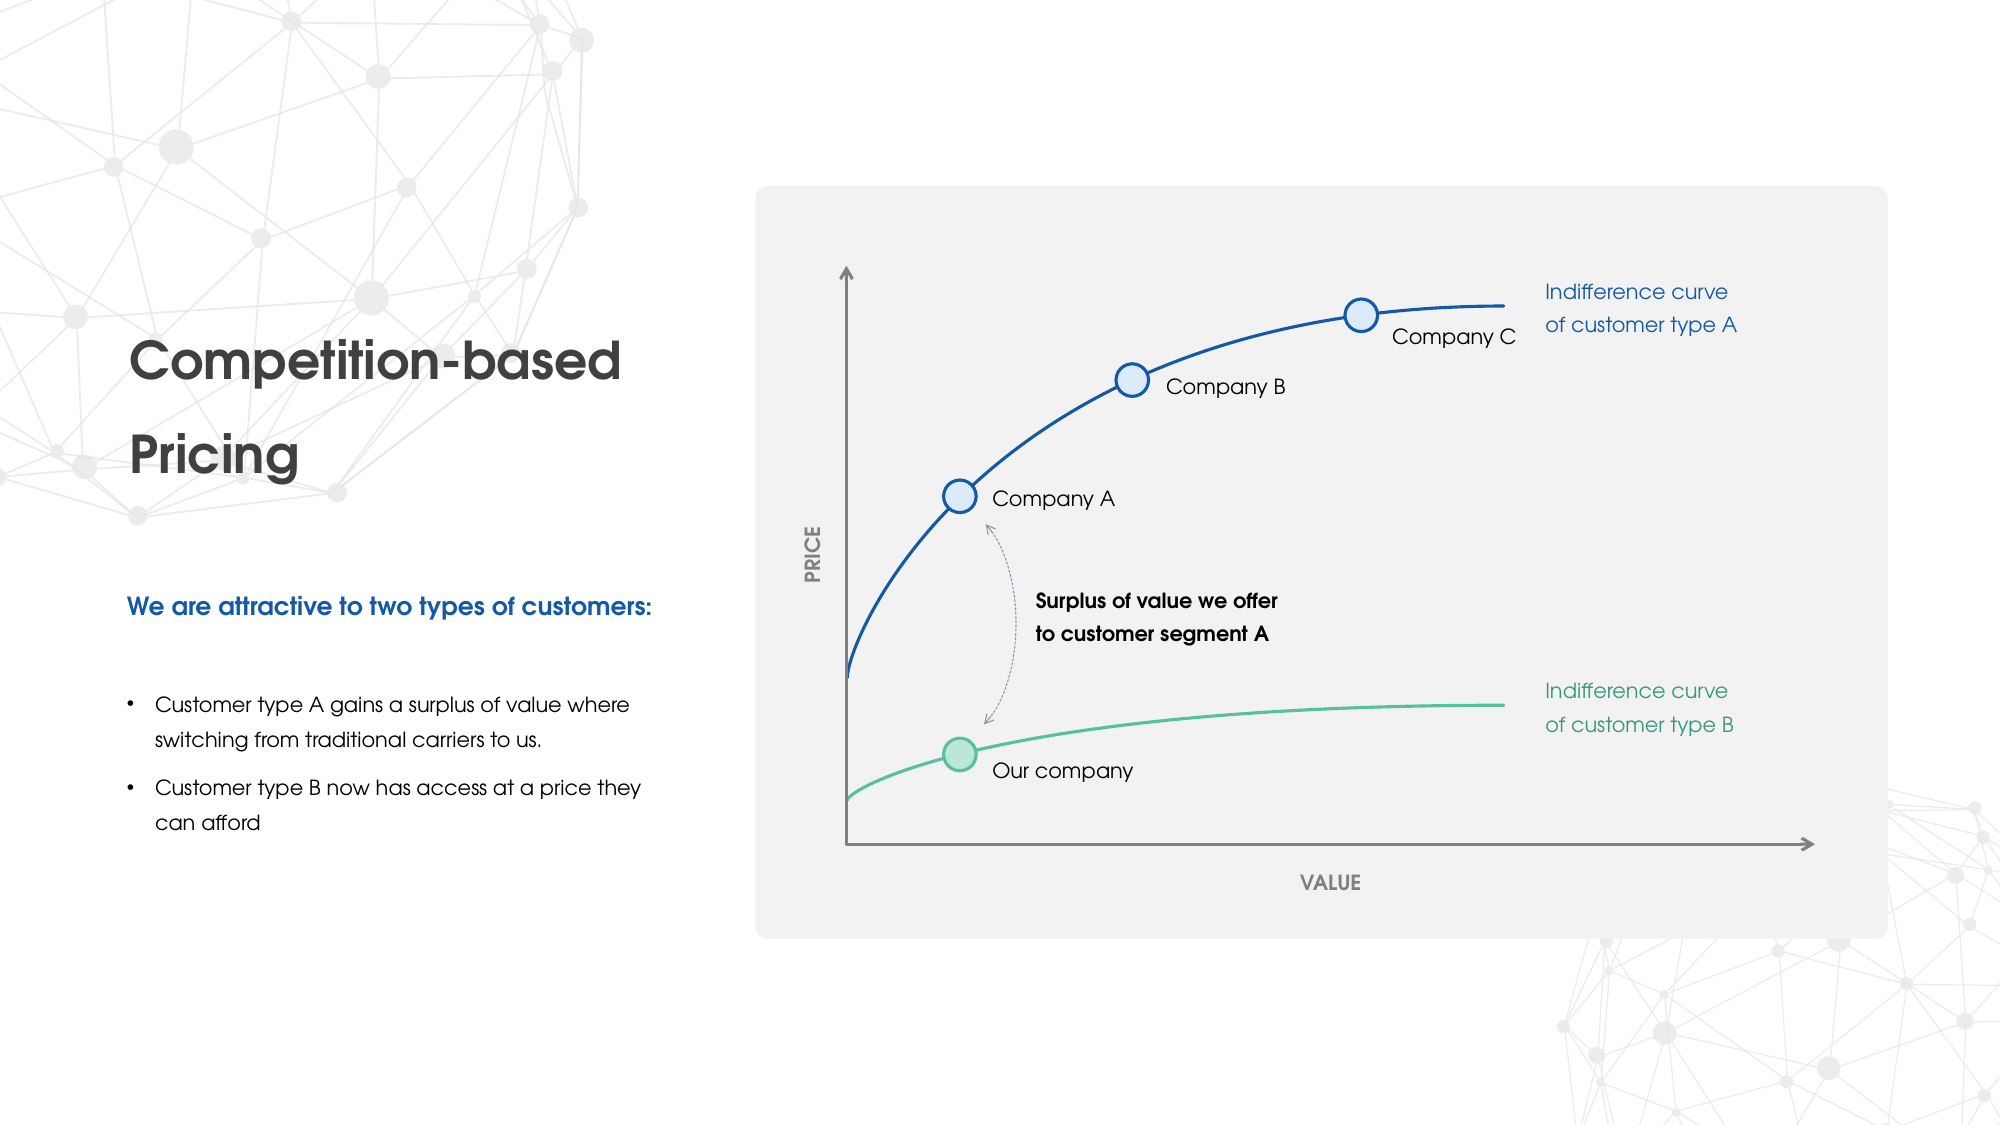

PRICE
Indifference curve of customer type A
Competition-based
Pricing

Company C

Company B
Company A

Surplus of value we offer to customer segment A
We are attractive to two types of customers:

Customer type A gains a surplus of value where switching from traditional carriers to us.
Customer type B now has access at a price they can afford
Indifference curve of customer type B

Our company

VALUE